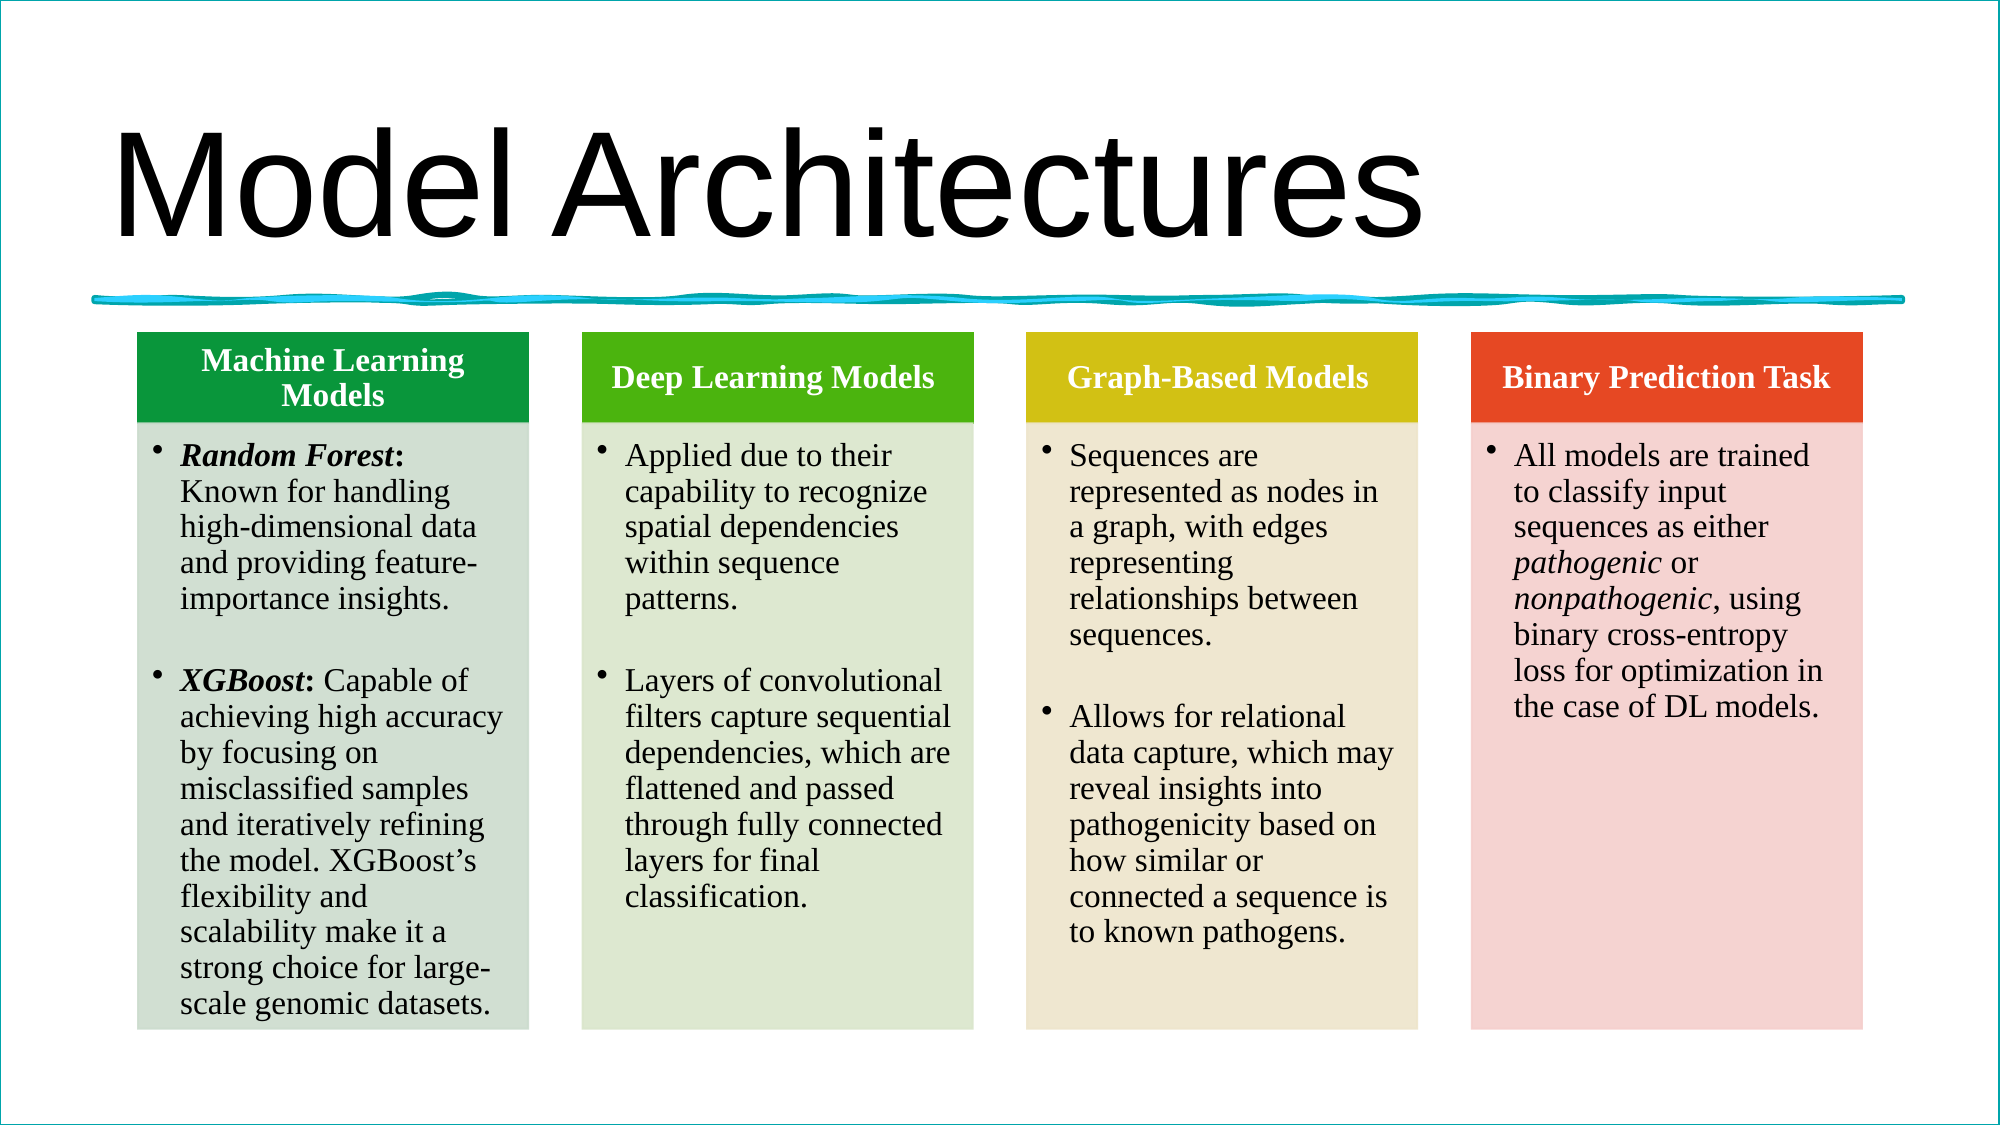

# Model Architectures

Machine Learning Models
Random Forest: Known for handling high-dimensional data and providing feature-importance insights.

XGBoost: Capable of achieving high accuracy by focusing on misclassified samples and iteratively refining the model. XGBoost’s flexibility and scalability make it a strong choice for large-scale genomic datasets.
Deep Learning Models
Applied due to their capability to recognize spatial dependencies within sequence patterns.

Layers of convolutional filters capture sequential dependencies, which are flattened and passed through fully connected layers for final classification.
Graph-Based Models
Sequences are represented as nodes in a graph, with edges representing relationships between sequences.

Allows for relational data capture, which may reveal insights into pathogenicity based on how similar or connected a sequence is to known pathogens.
Binary Prediction Task
All models are trained to classify input sequences as either pathogenic or nonpathogenic, using binary cross-entropy loss for optimization in the case of DL models.